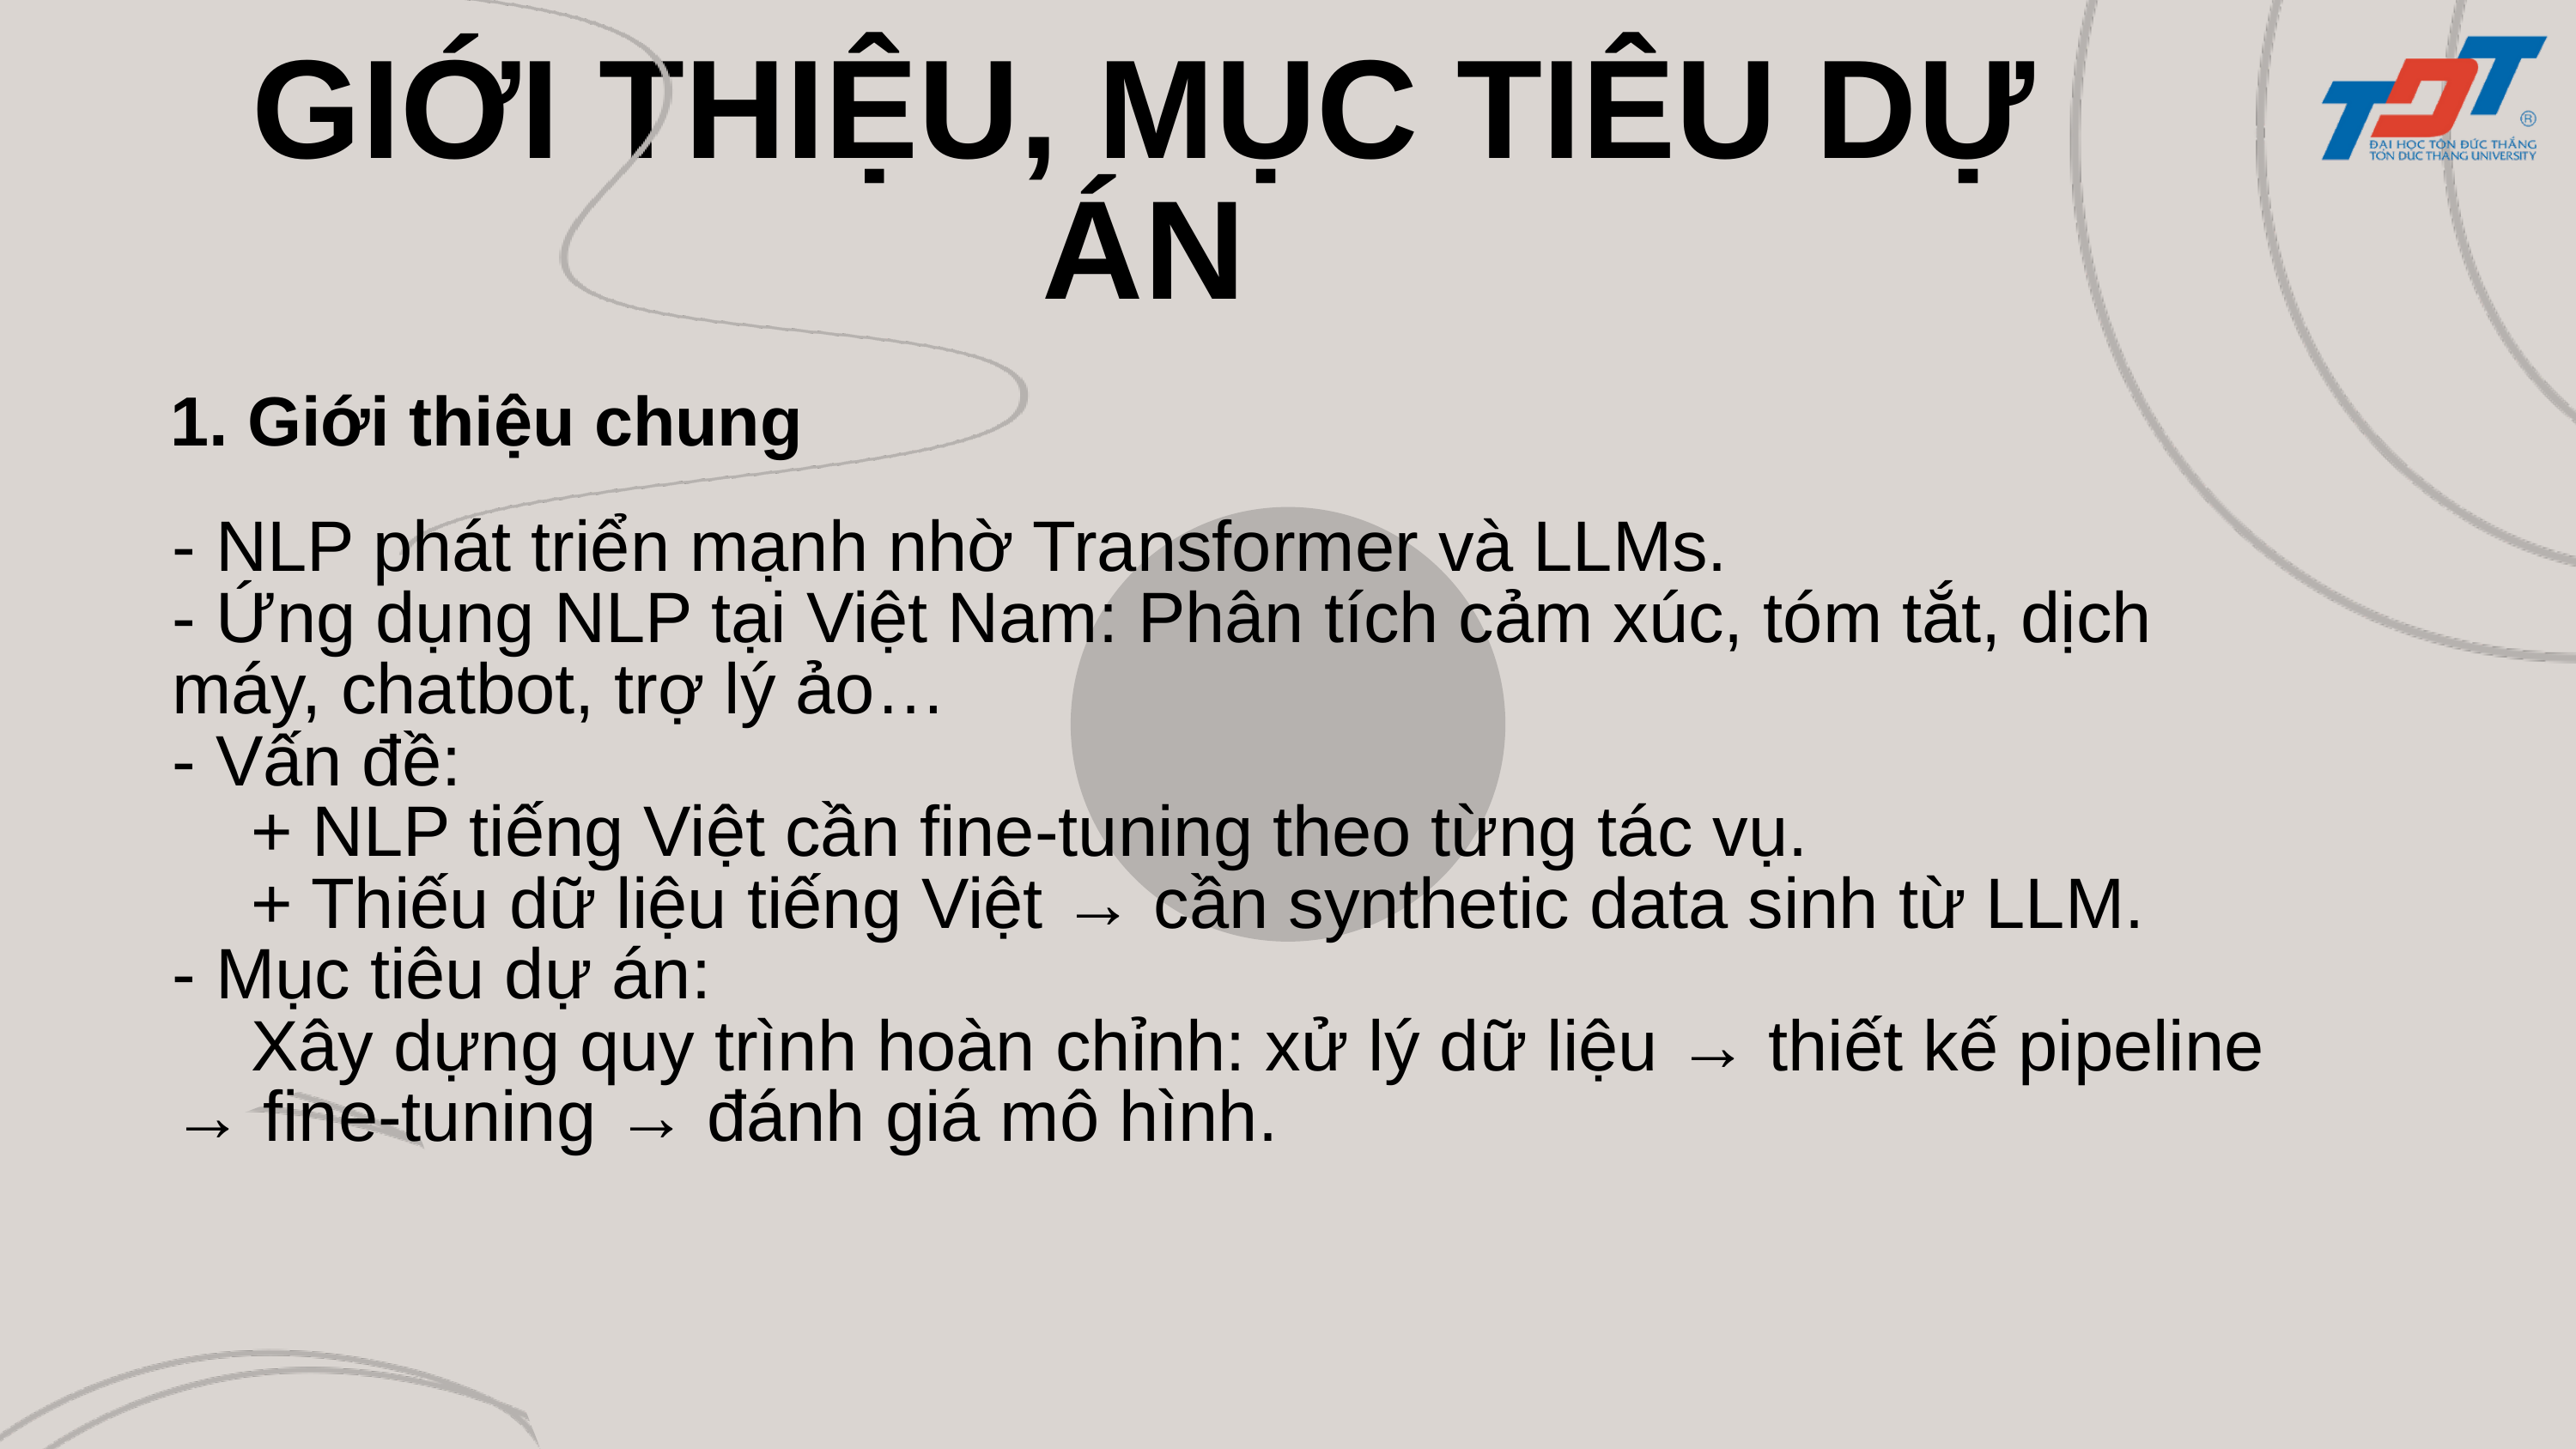

GIỚI THIỆU, MỤC TIÊU DỰ ÁN
1. Giới thiệu chung

- NLP phát triển mạnh nhờ Transformer và LLMs.
- Ứng dụng NLP tại Việt Nam: Phân tích cảm xúc, tóm tắt, dịch máy, chatbot, trợ lý ảo…
- Vấn đề:
    + NLP tiếng Việt cần fine-tuning theo từng tác vụ.
    + Thiếu dữ liệu tiếng Việt → cần synthetic data sinh từ LLM.
- Mục tiêu dự án:
    Xây dựng quy trình hoàn chỉnh: xử lý dữ liệu → thiết kế pipeline → fine-tuning → đánh giá mô hình.